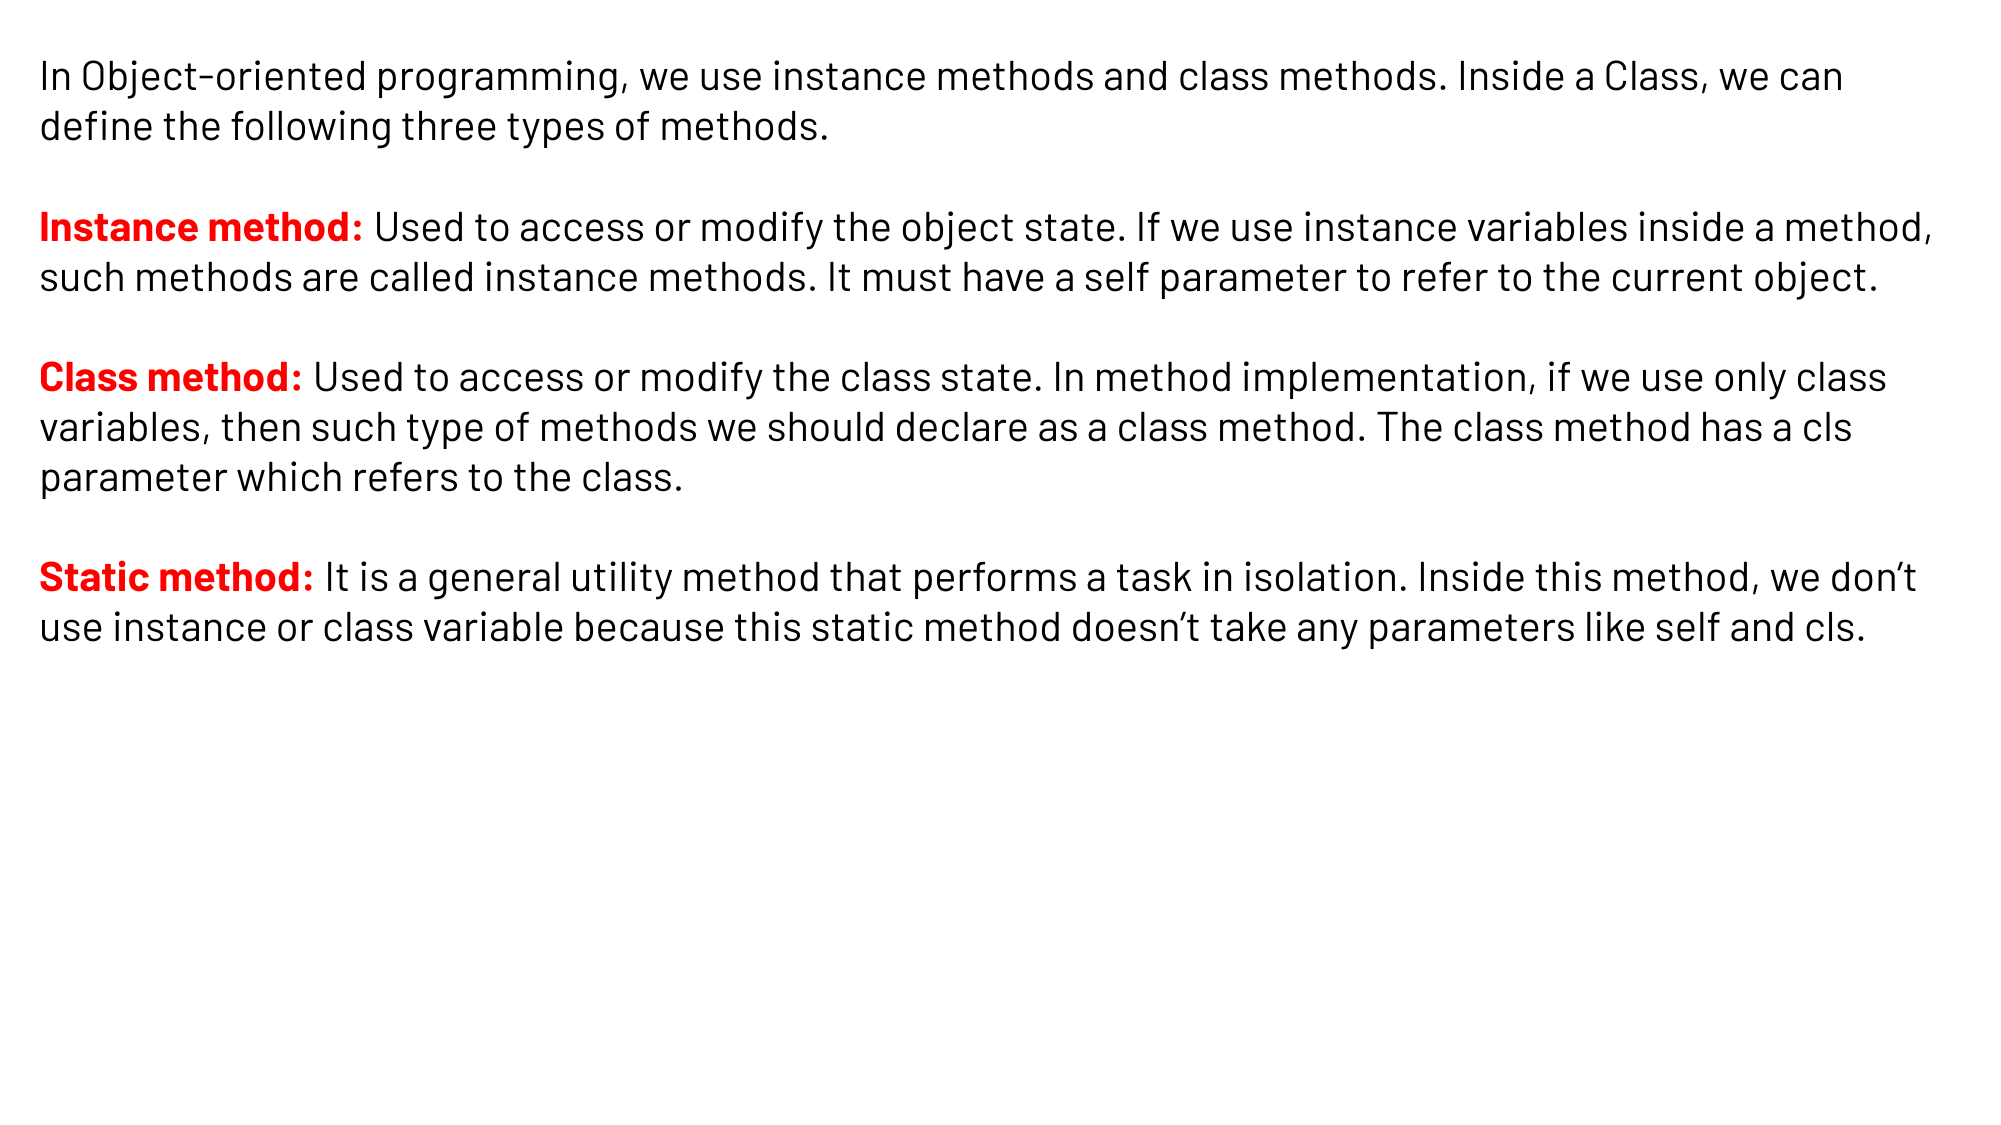

In Object-oriented programming, we use instance methods and class methods. Inside a Class, we can define the following three types of methods.

Instance method: Used to access or modify the object state. If we use instance variables inside a method, such methods are called instance methods. It must have a self parameter to refer to the current object.

Class method: Used to access or modify the class state. In method implementation, if we use only class variables, then such type of methods we should declare as a class method. The class method has a cls parameter which refers to the class.

Static method: It is a general utility method that performs a task in isolation. Inside this method, we don’t use instance or class variable because this static method doesn’t take any parameters like self and cls.